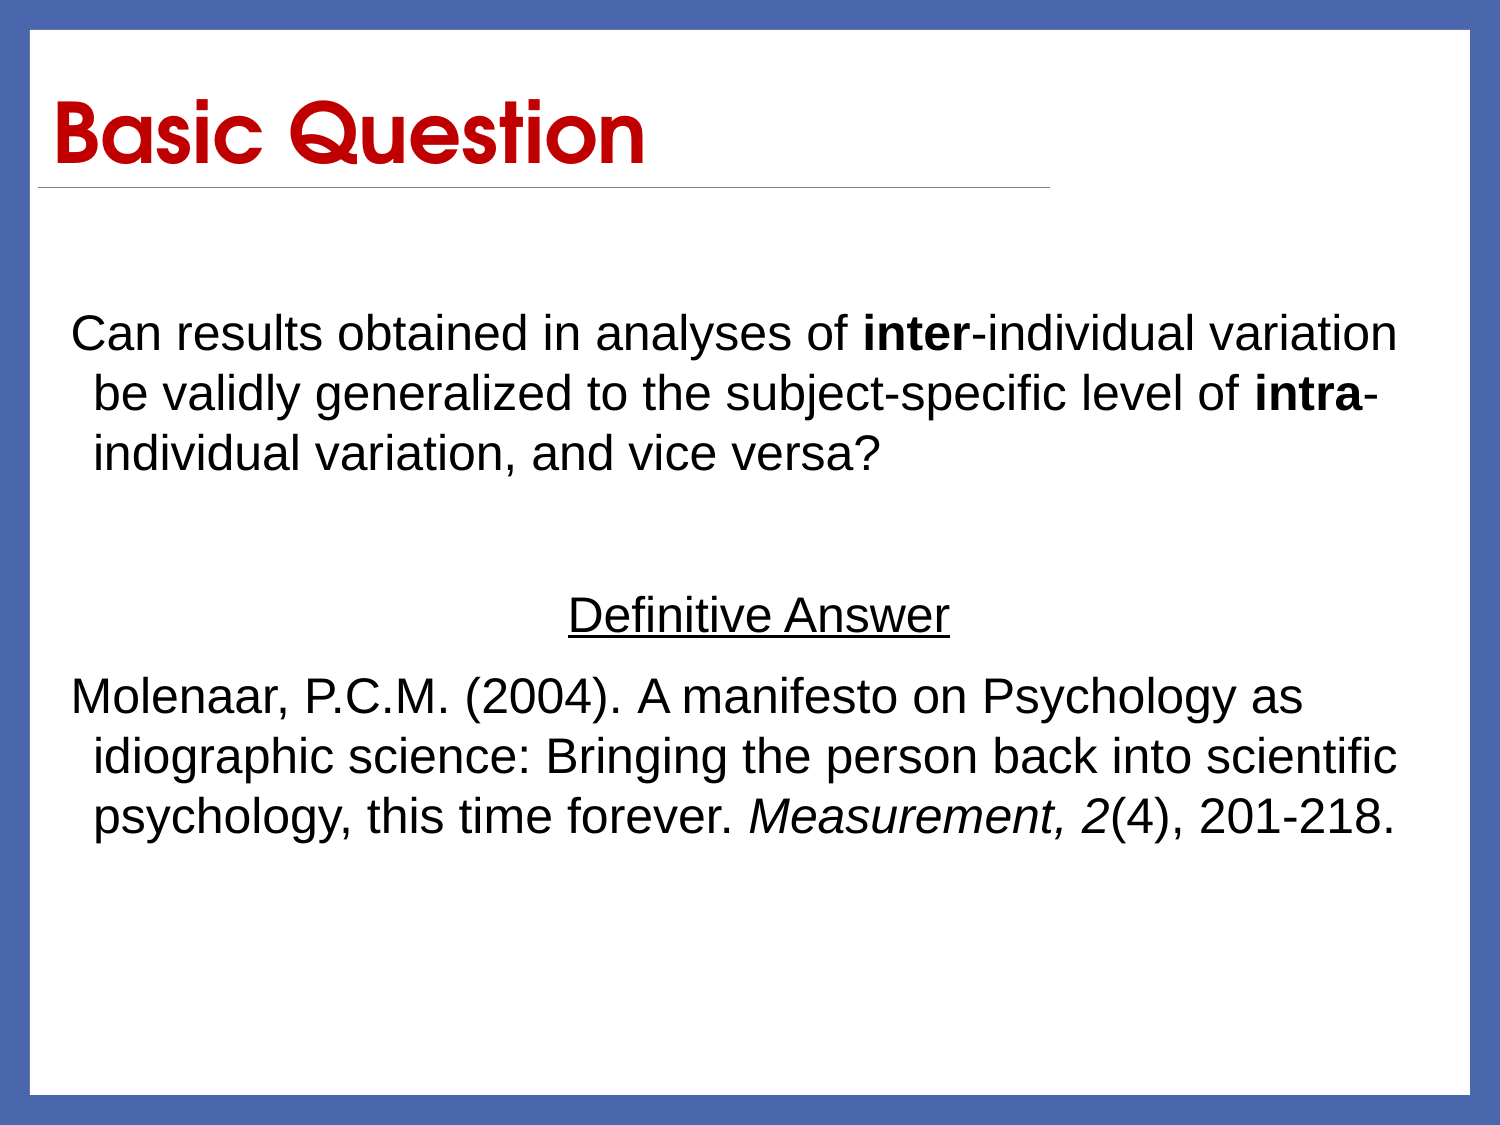

# Basic Question

Can results obtained in analyses of inter-individual variation be validly generalized to the subject-specific level of intra-individual variation, and vice versa?

Definitive Answer
Molenaar, P.C.M. (2004). A manifesto on Psychology as idiographic science: Bringing the person back into scientific psychology, this time forever. Measurement, 2(4), 201-218.